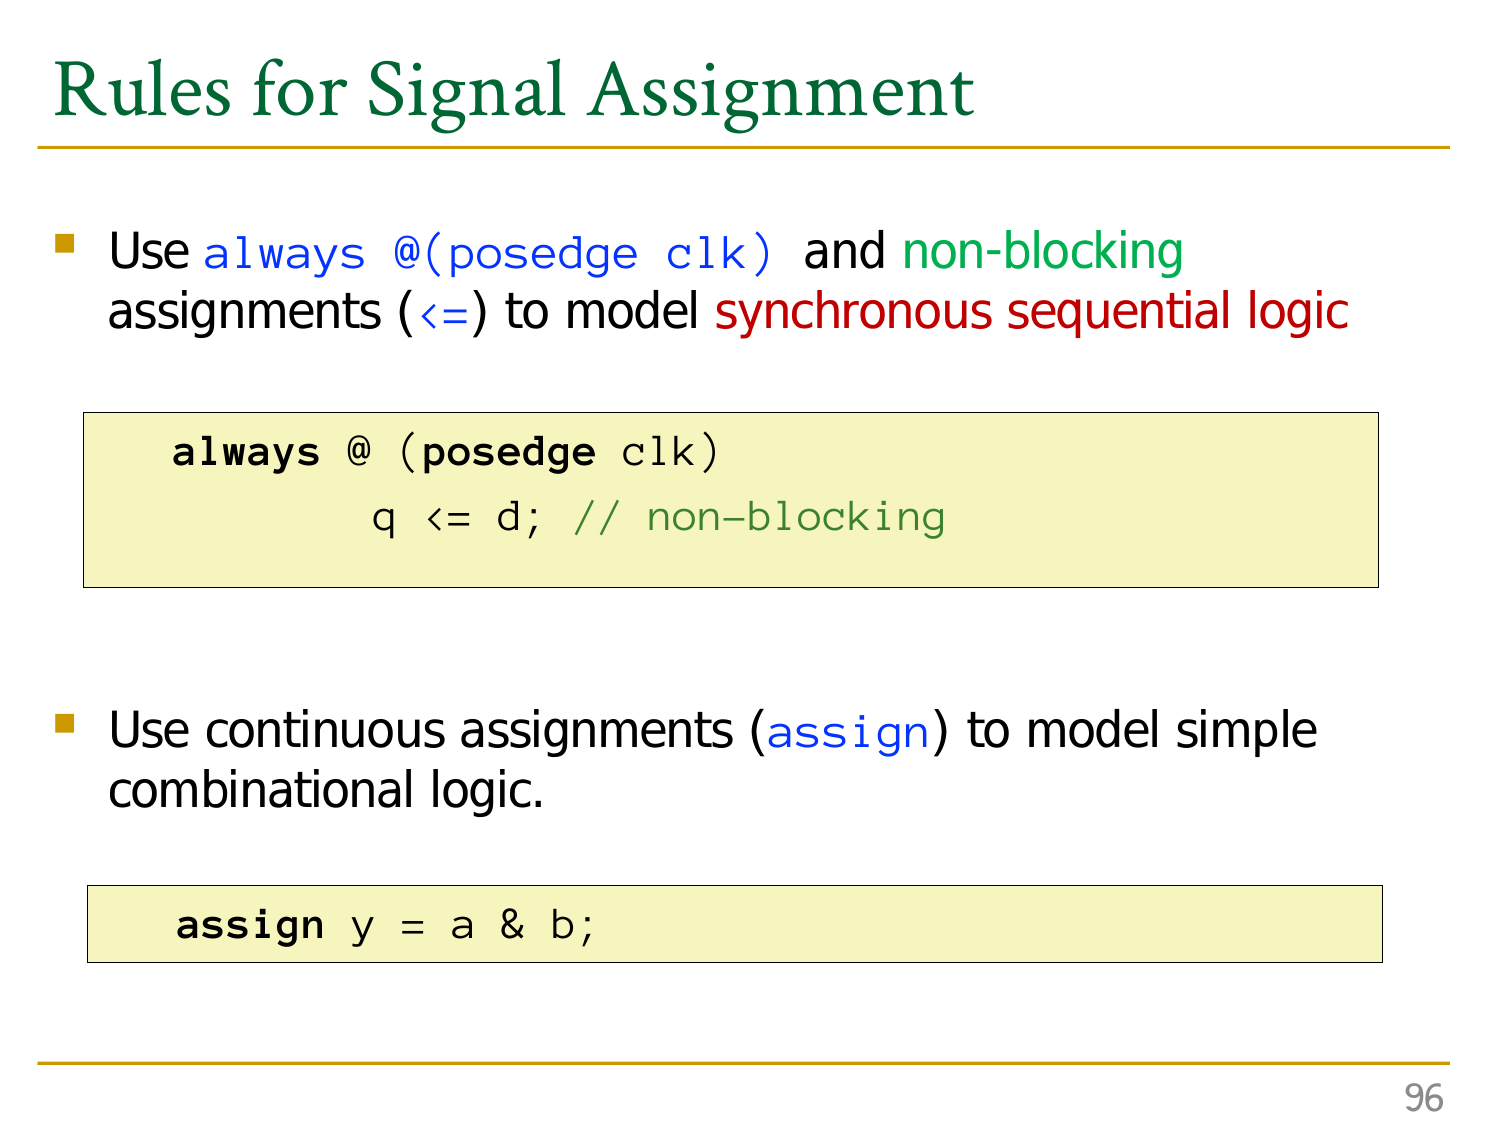

# Rules for Signal Assignment

Use always @(posedge clk) and non-blocking assignments (<=) to model synchronous sequential logic

Use continuous assignments (assign) to model simple combinational logic.

always @ (posedge clk)
	  q <= d; // non-blocking
assign y = a & b;
96